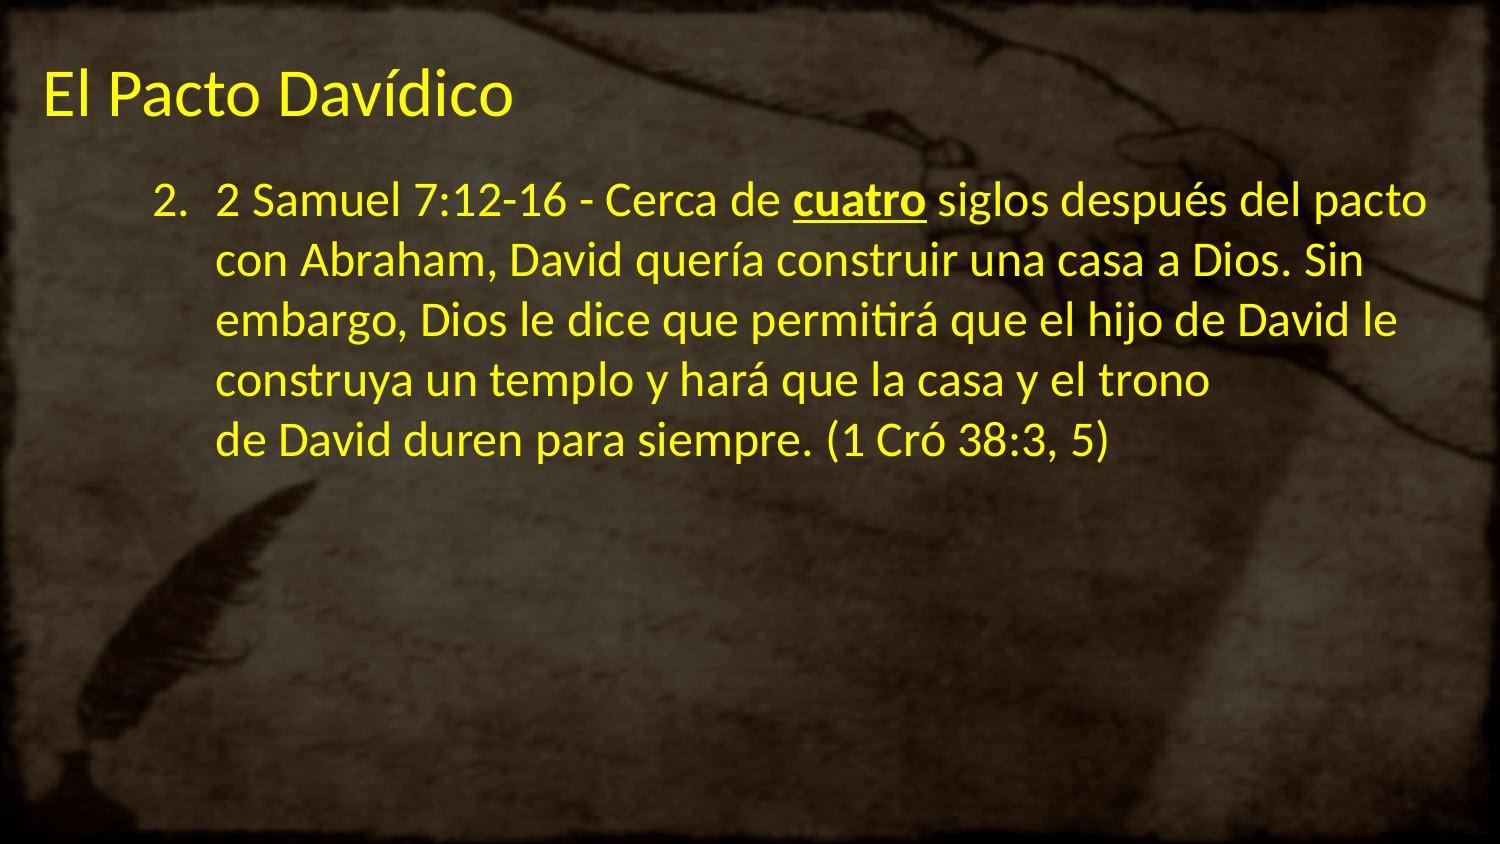

# El Pacto Davídico
2 Samuel 7:12-16 - Cerca de cuatro siglos después del pacto con Abraham, David quería construir una casa a Dios. Sin embargo, Dios le dice que permitirá que el hijo de David le construya un templo y hará que la casa y el trono de David duren para siempre. (1 Cró 38:3, 5)